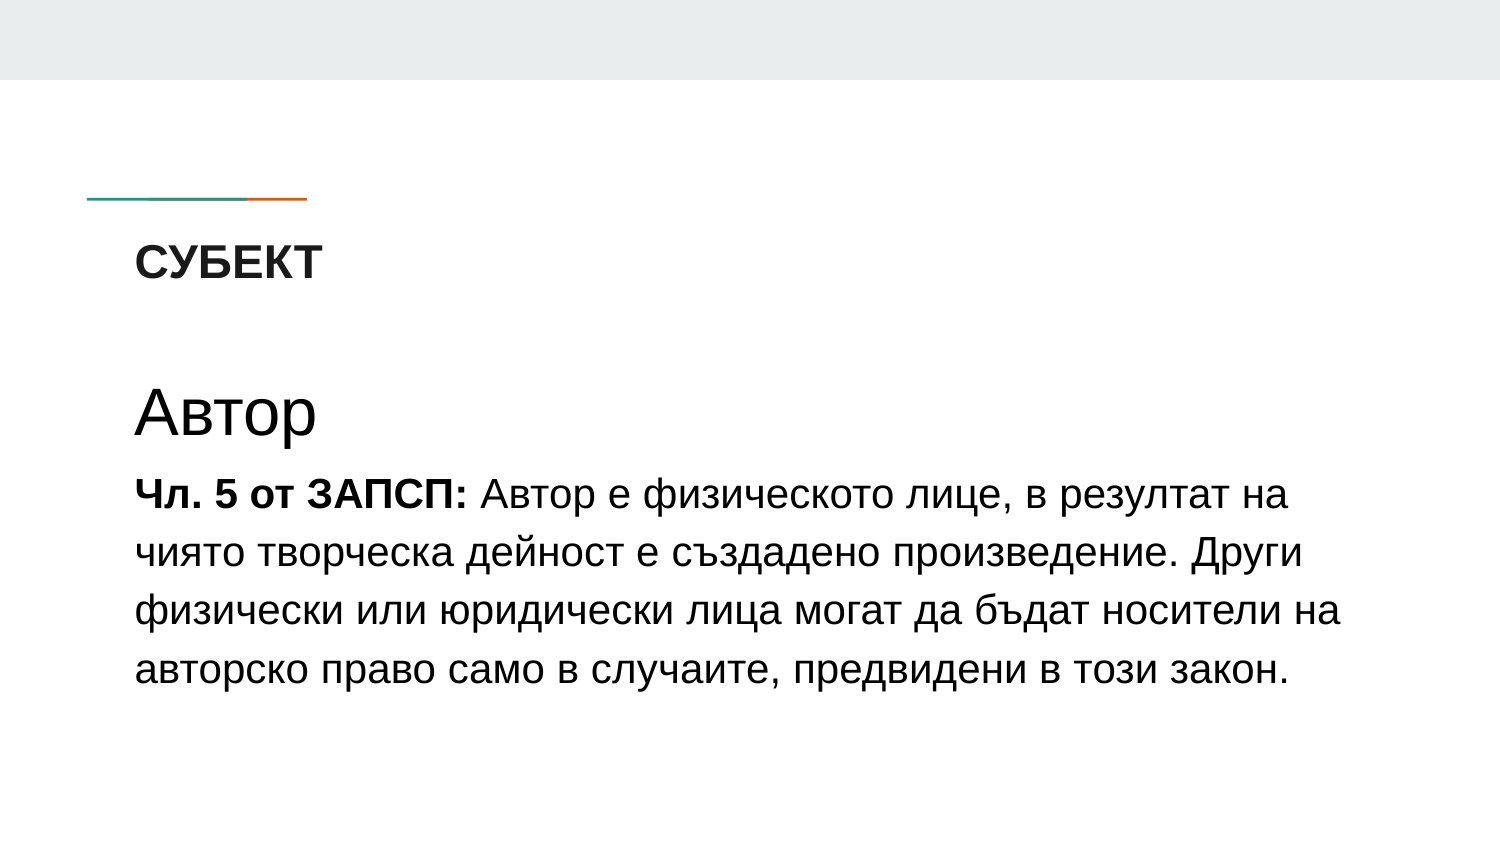

# СУБЕКТ
Автор
Чл. 5 от ЗАПСП: Автор е физическото лице, в резултат на чиято творческа дейност е създадено произведение. Други физически или юридически лица могат да бъдат носители на авторско право само в случаите, предвидени в този закон.